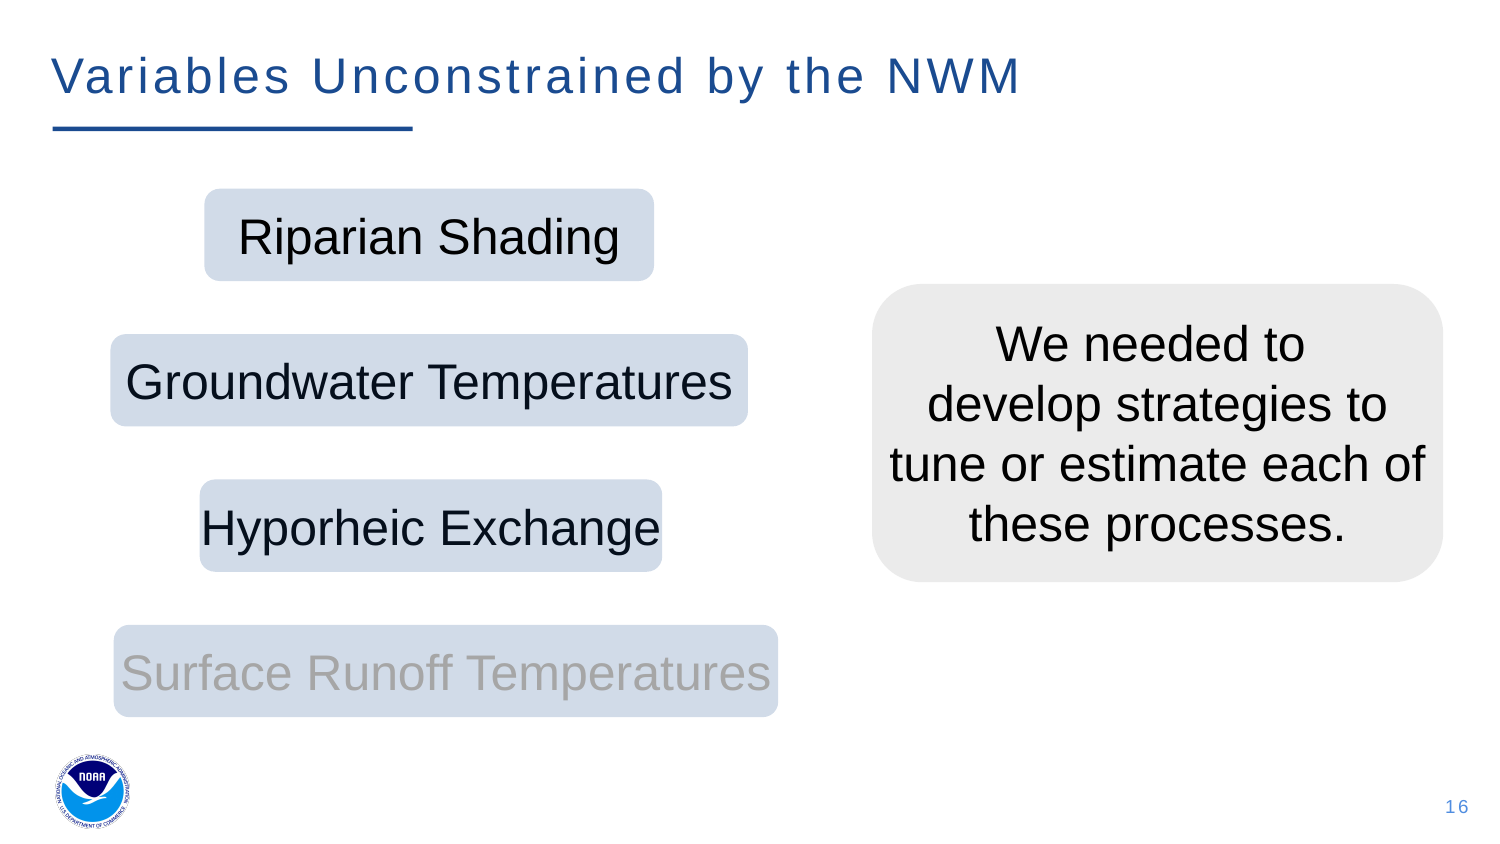

# Variables Unconstrained by the NWM

Riparian Shading

We needed to
develop strategies to tune or estimate each of these processes.

Groundwater Temperatures

Hyporheic Exchange

Surface Runoff Temperatures
16